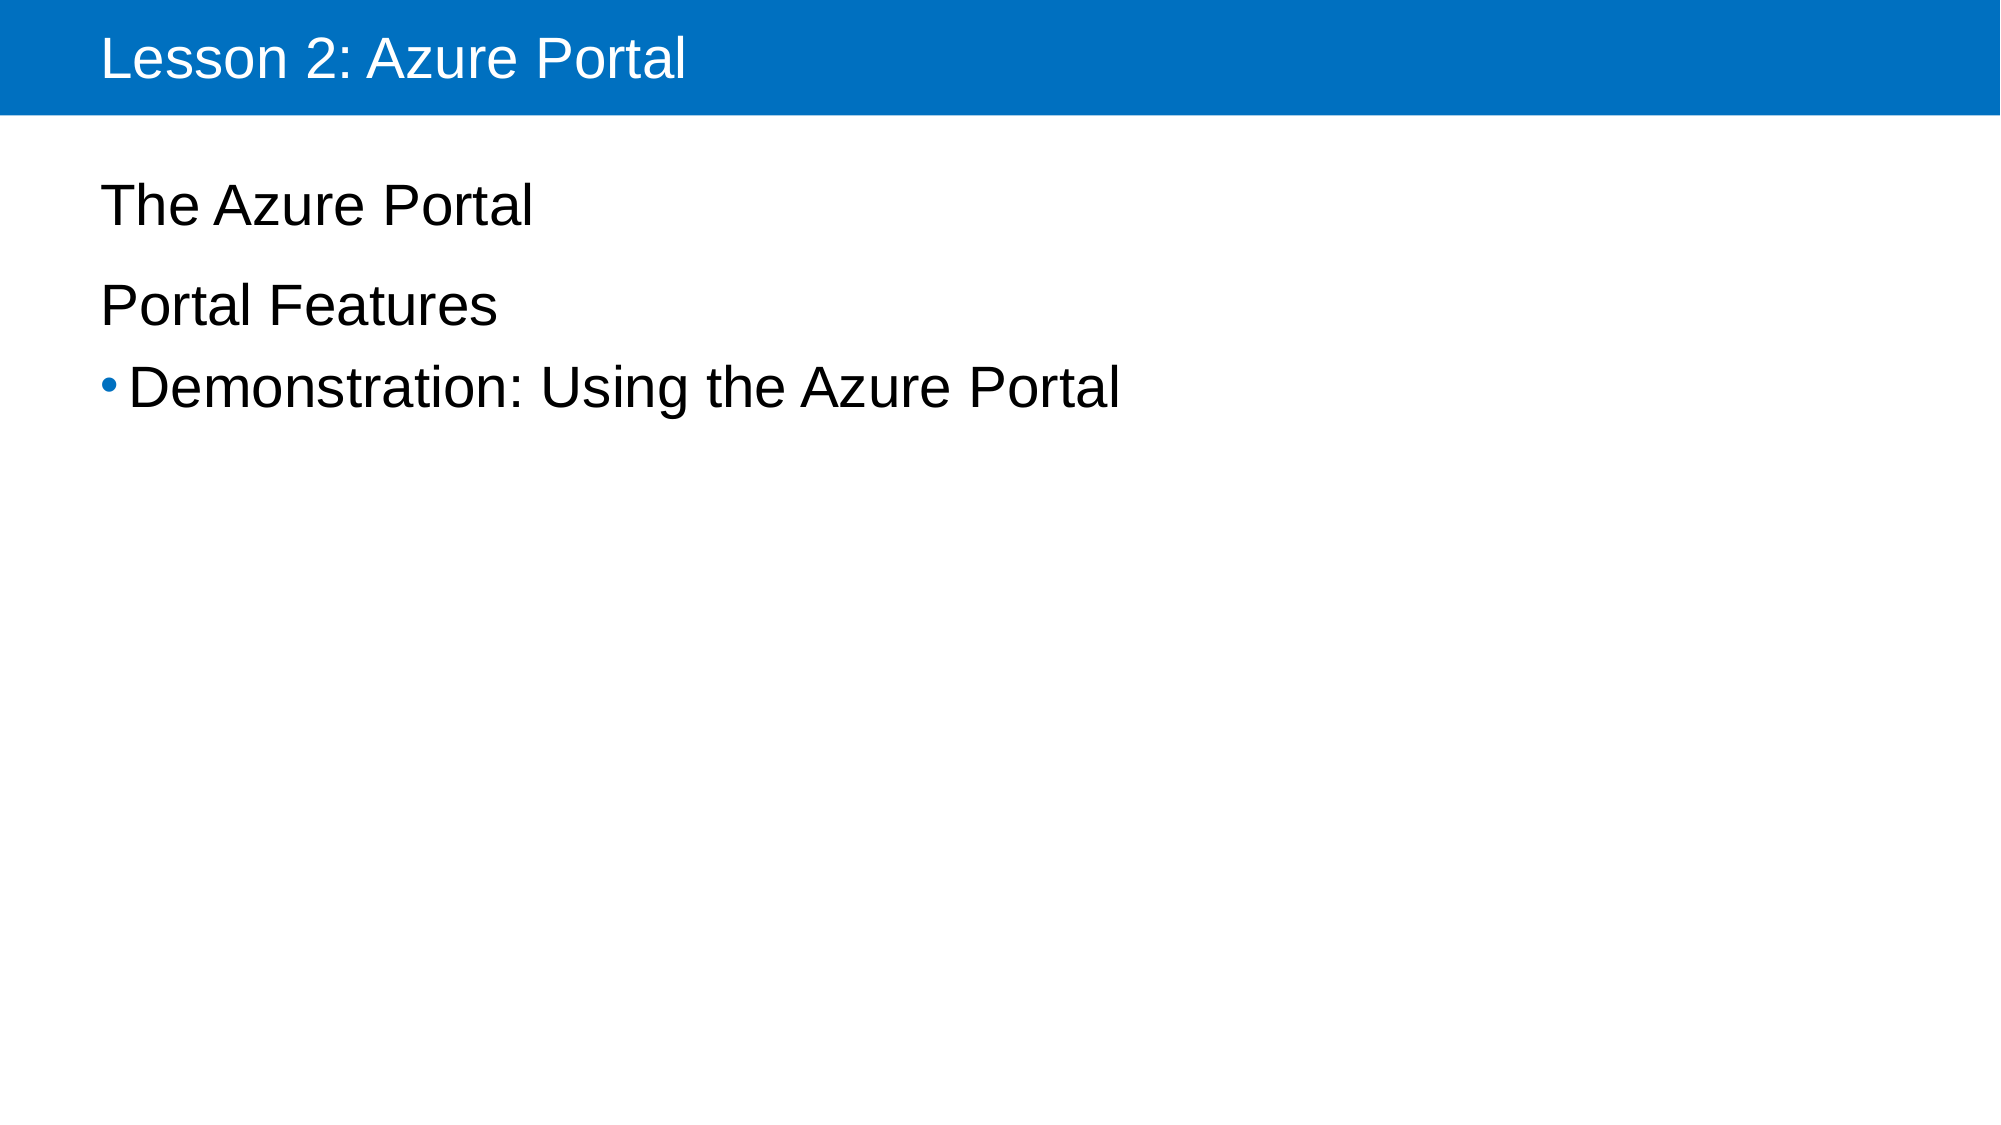

# Lesson 2: Azure Portal
The Azure Portal
Portal Features
Demonstration: Using the Azure Portal